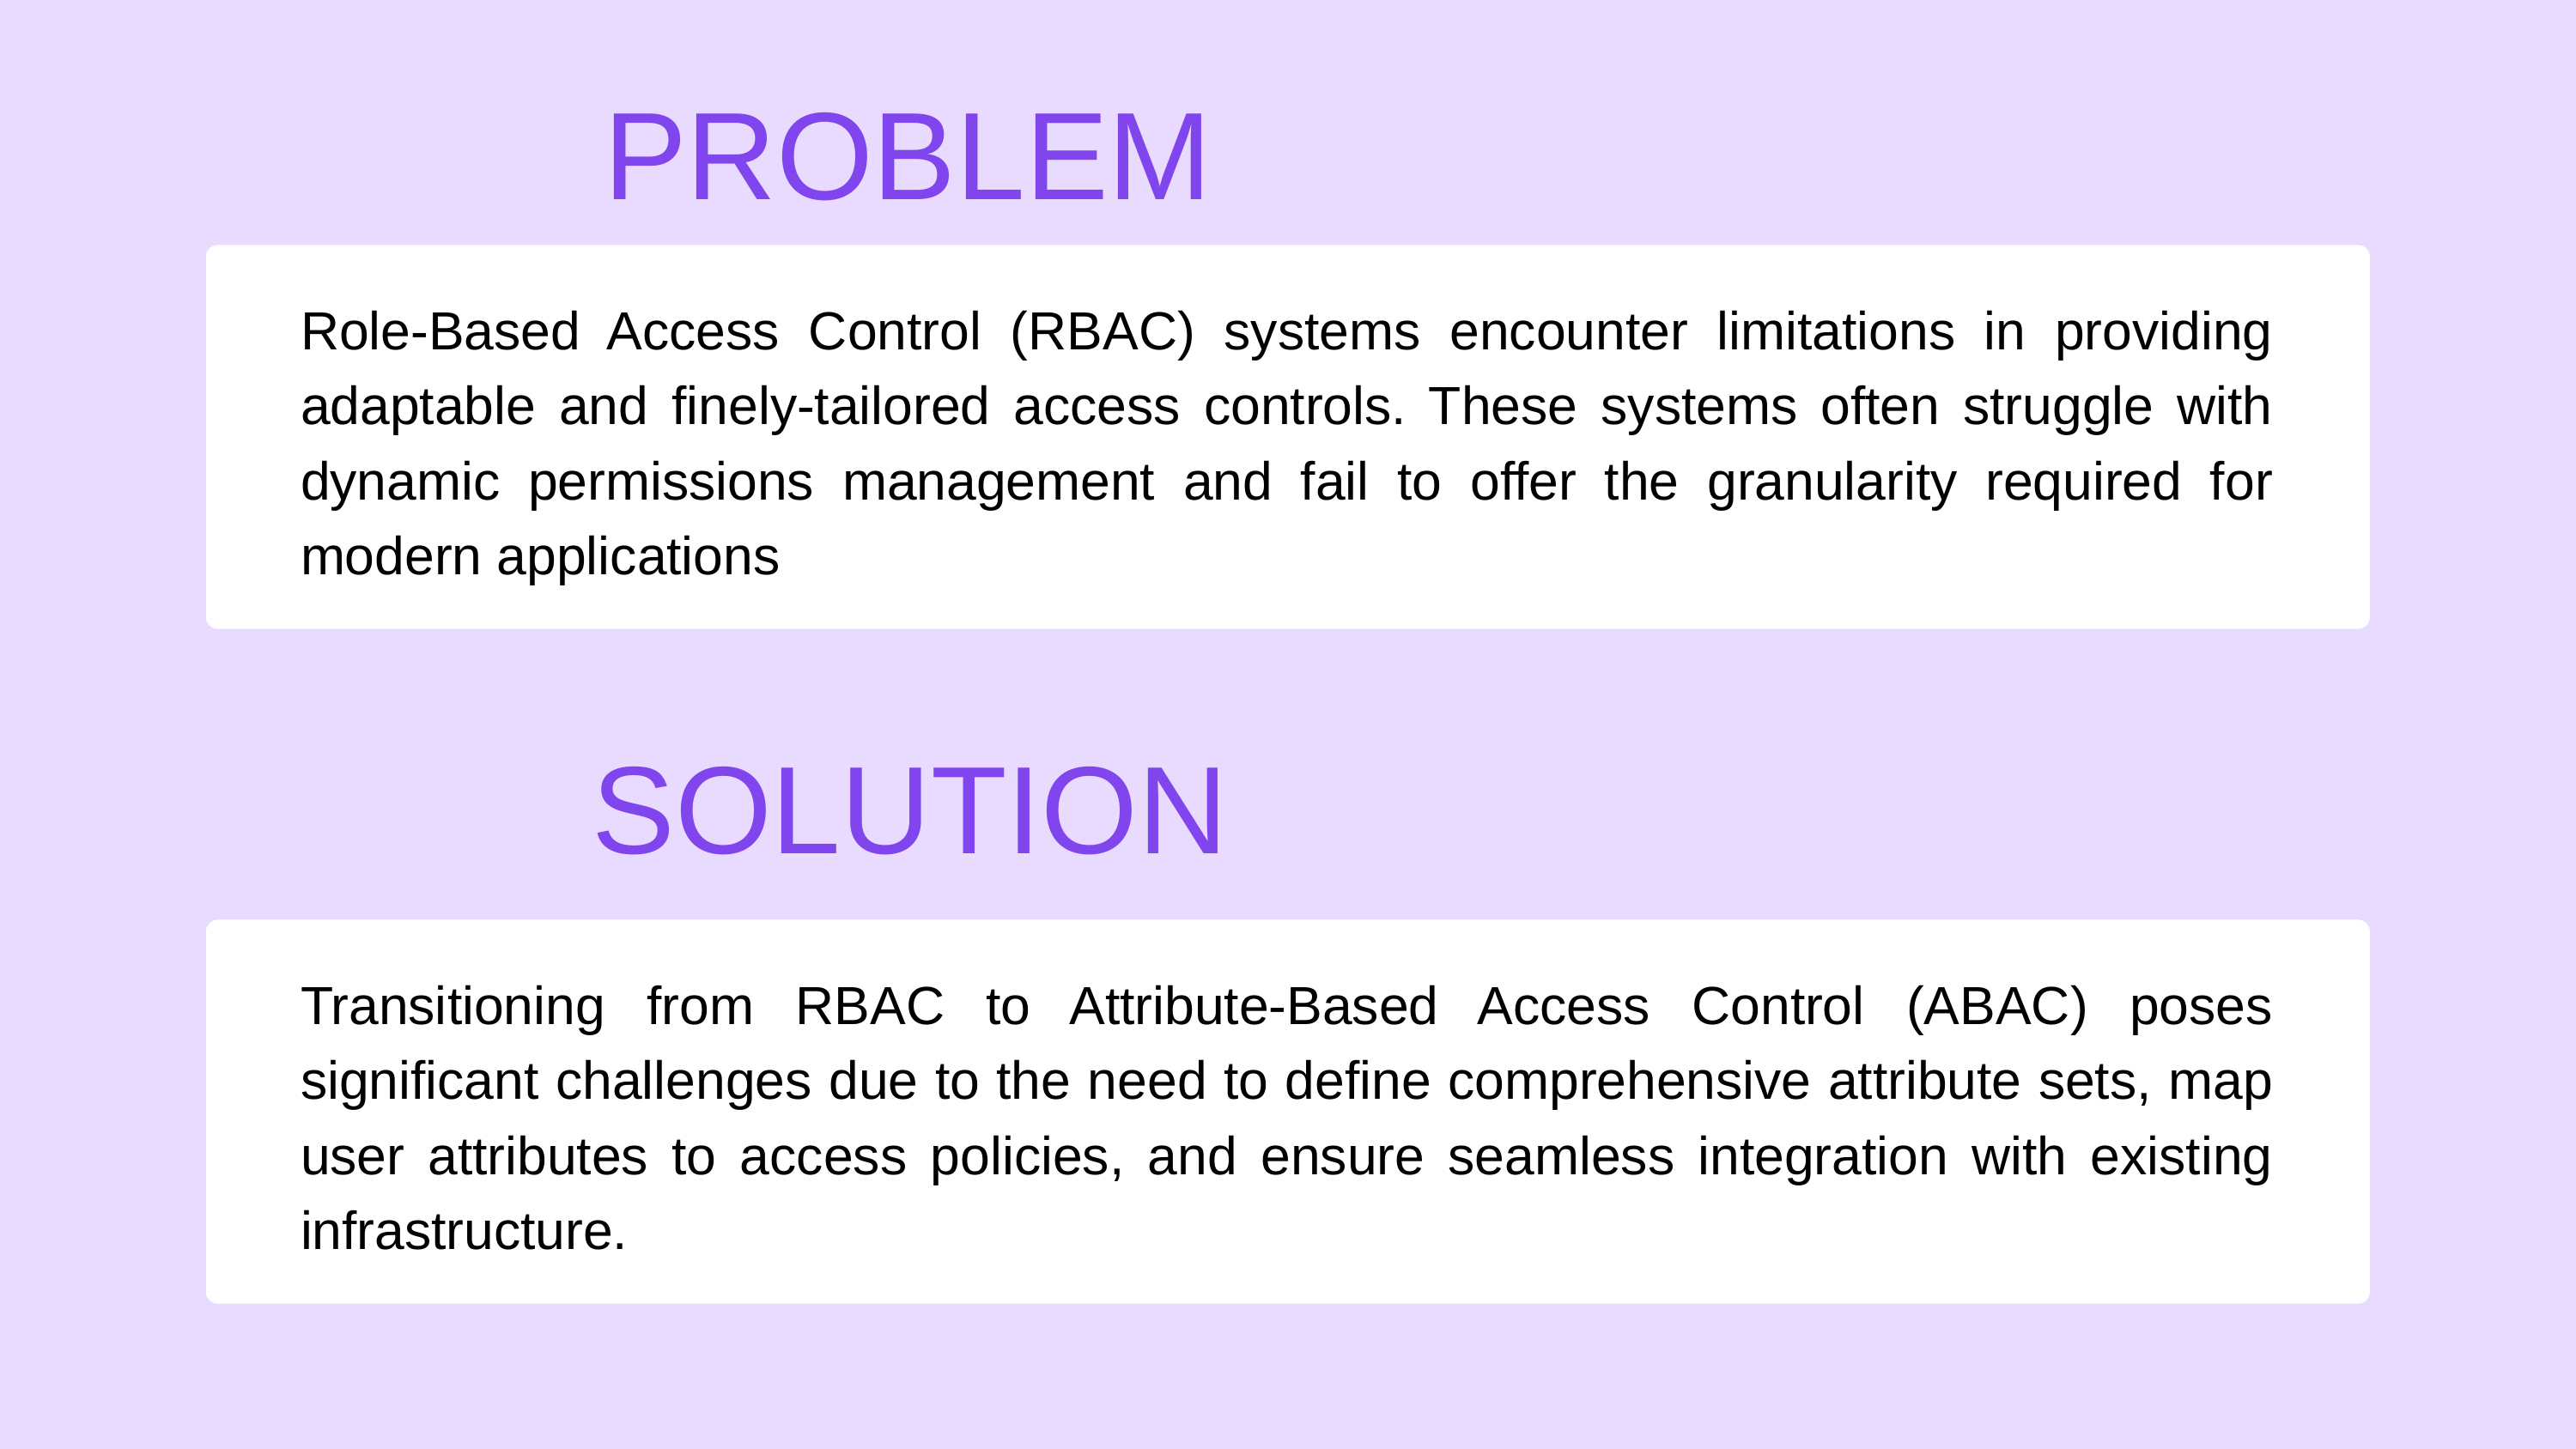

PROBLEM STATEMENT

Role-Based Access Control (RBAC) systems encounter limitations in providing adaptable and finely-tailored access controls. These systems often struggle with dynamic permissions management and fail to offer the granularity required for modern applications
SOLUTION STATEMENT

Transitioning from RBAC to Attribute-Based Access Control (ABAC) poses significant challenges due to the need to define comprehensive attribute sets, map user attributes to access policies, and ensure seamless integration with existing infrastructure.